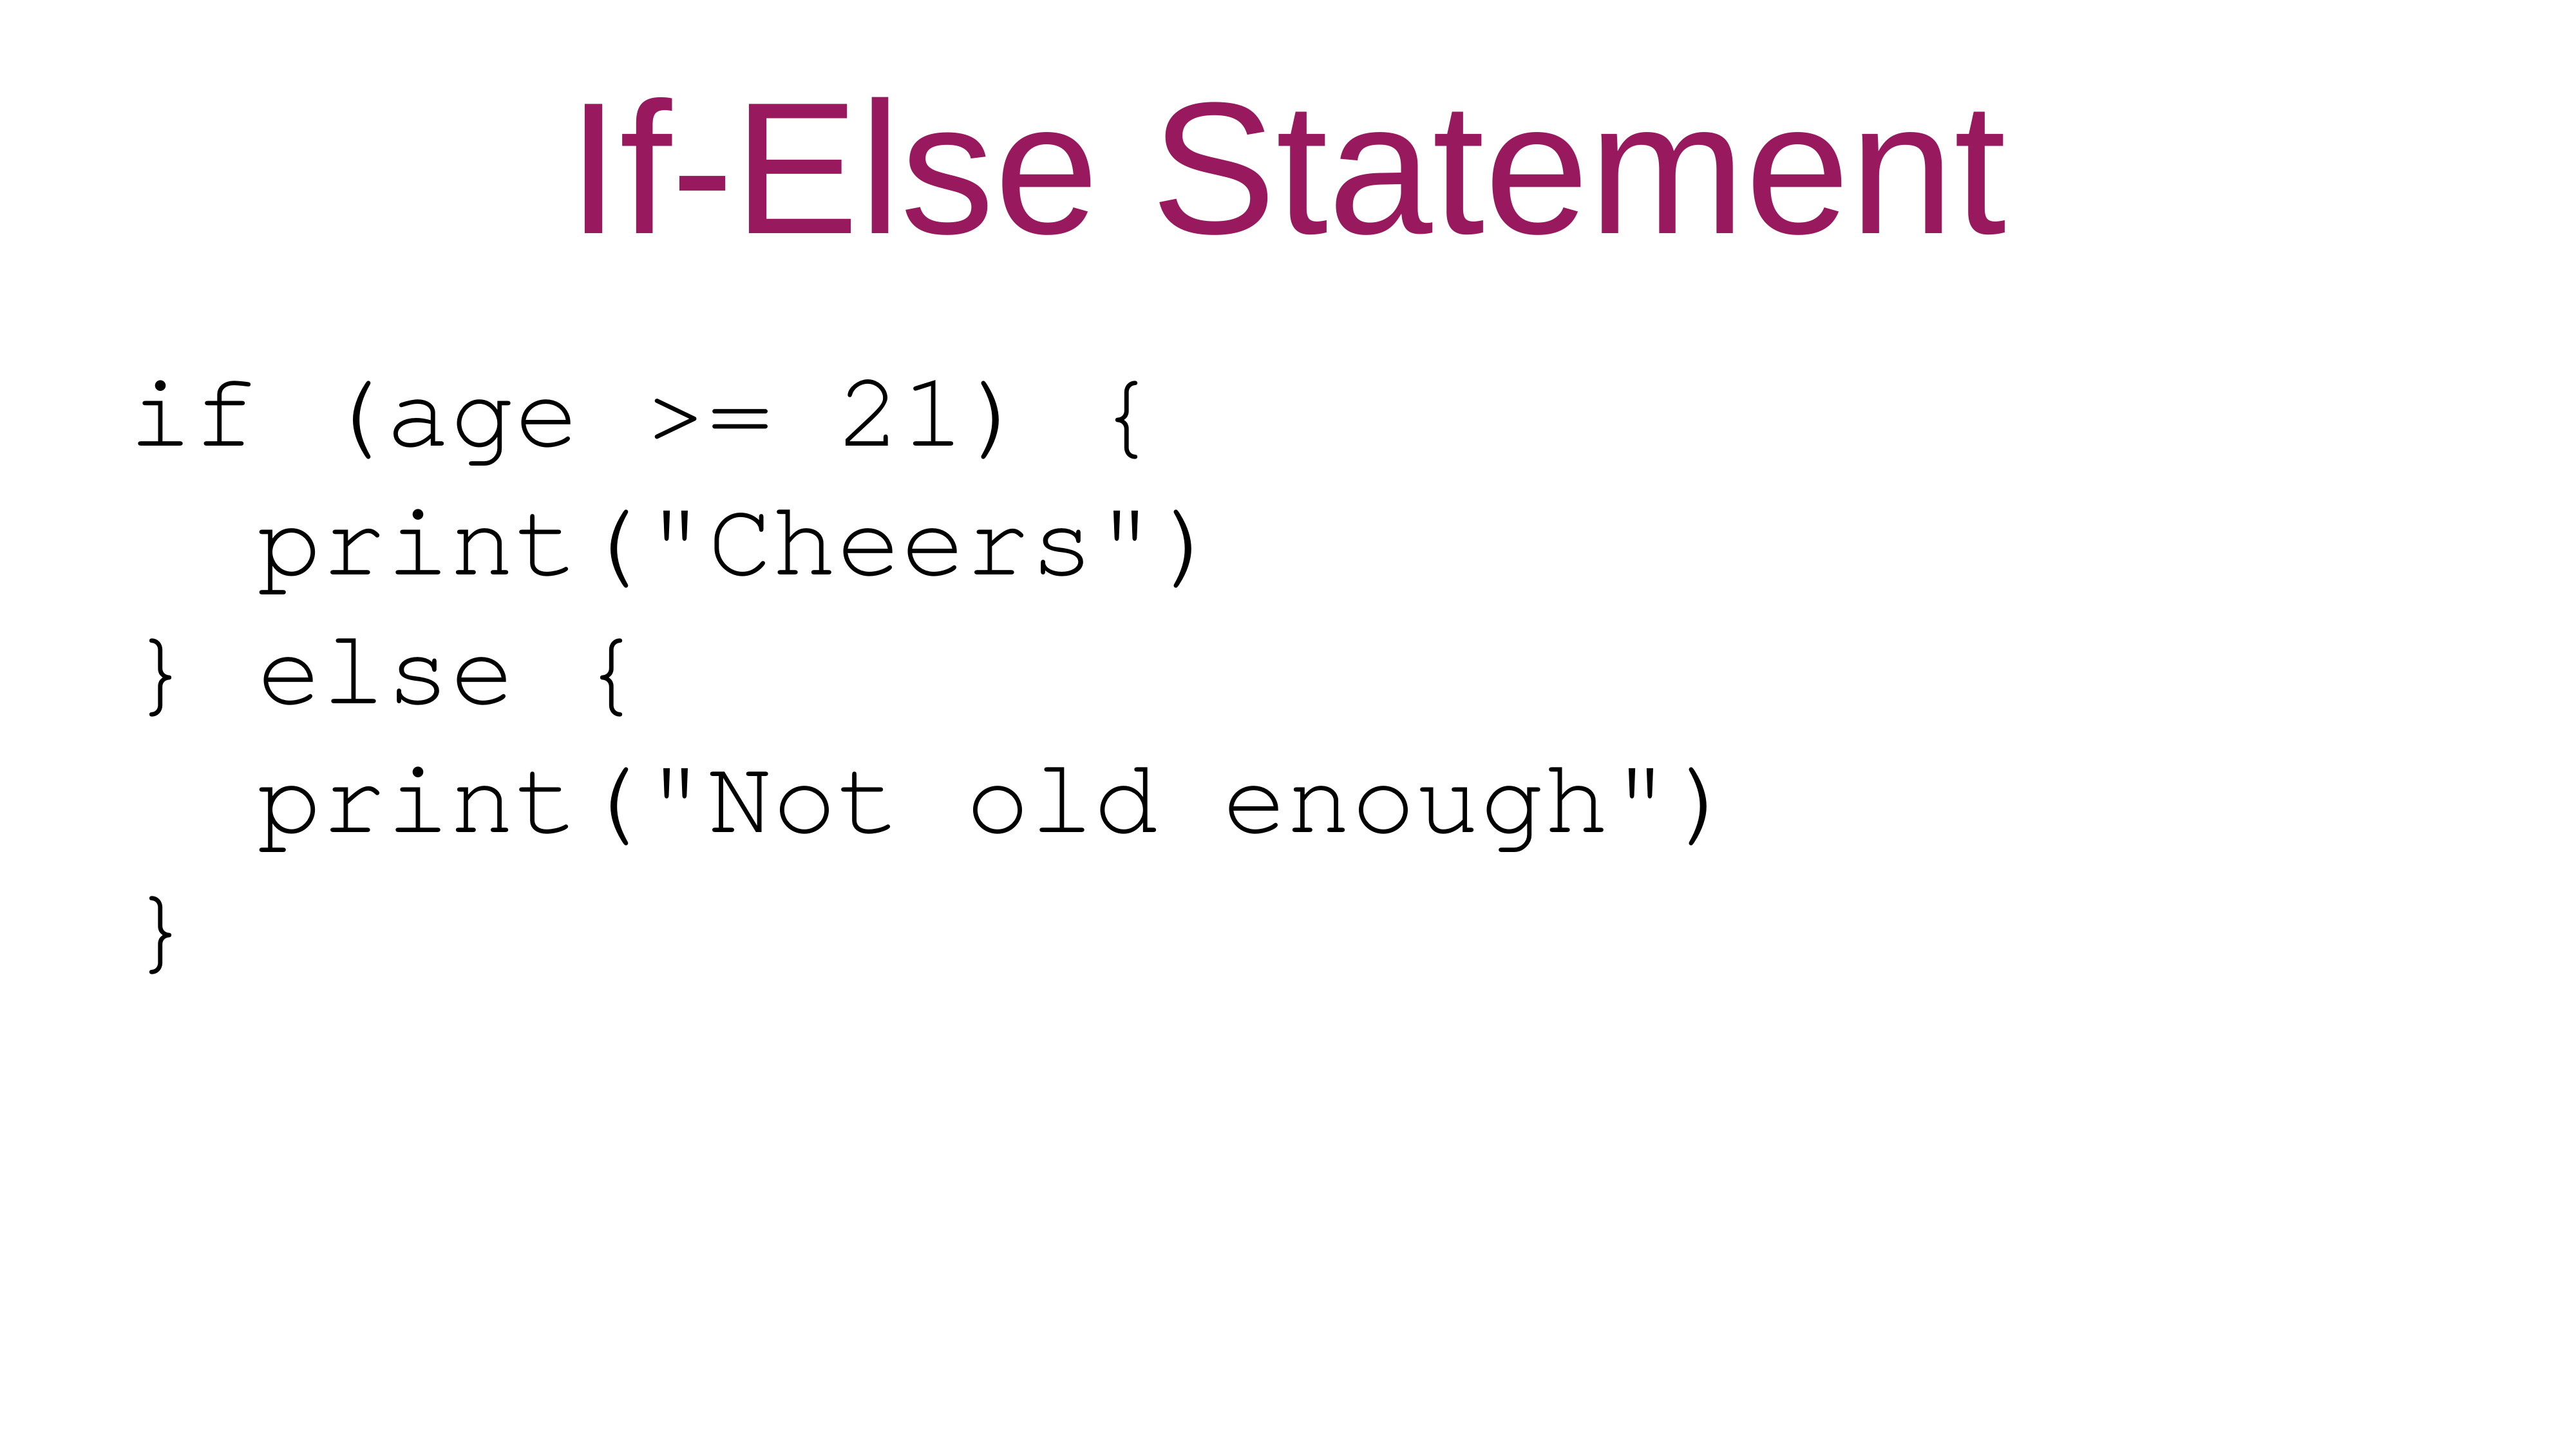

If-Else Statement
if (age >= 21) {
  print("Cheers")
} else {
  print("Not old enough")
}